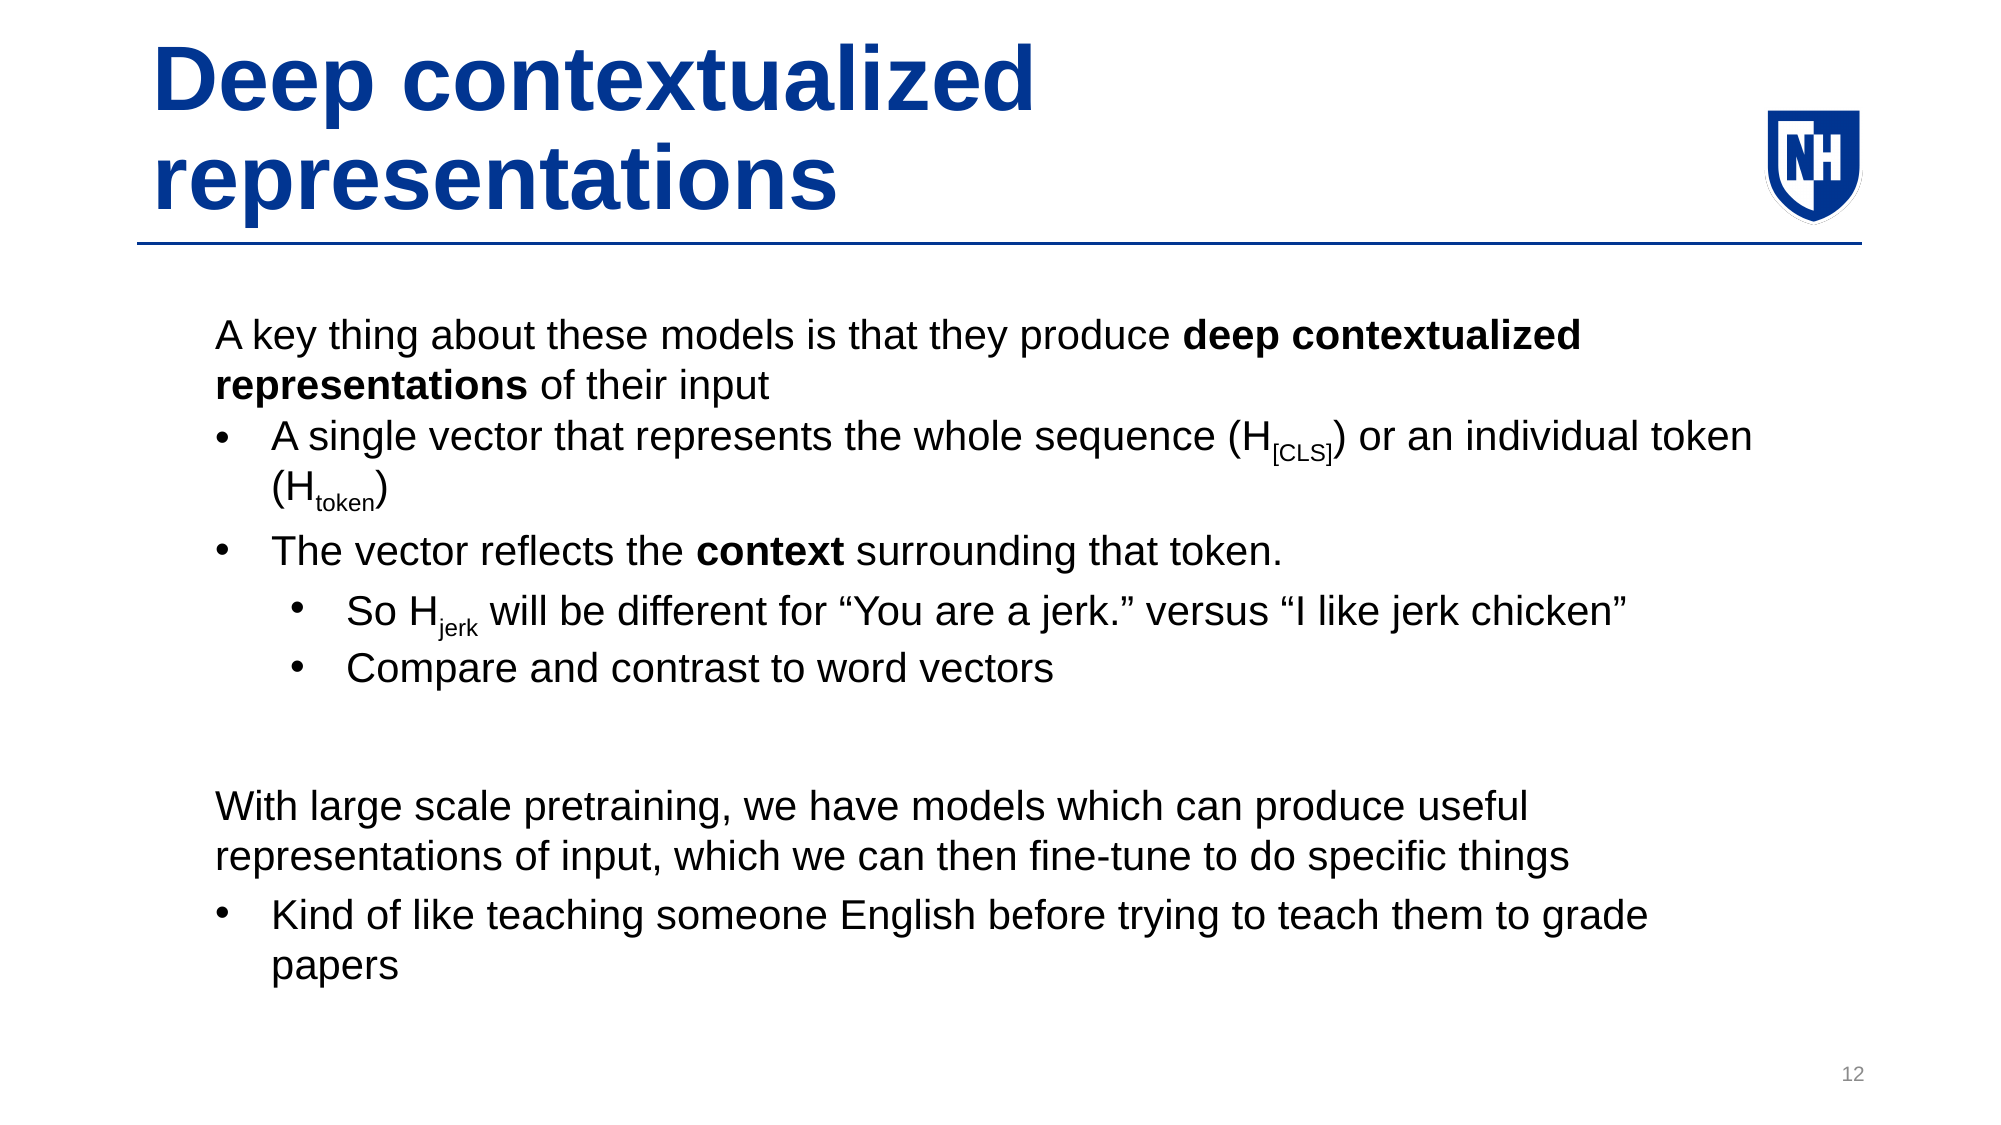

# Deep contextualized representations
A key thing about these models is that they produce deep contextualized representations of their input
A single vector that represents the whole sequence (H[CLS]) or an individual token (Htoken)
The vector reflects the context surrounding that token.
So Hjerk will be different for “You are a jerk.” versus “I like jerk chicken”
Compare and contrast to word vectors

With large scale pretraining, we have models which can produce useful representations of input, which we can then fine-tune to do specific things
Kind of like teaching someone English before trying to teach them to grade papers
12